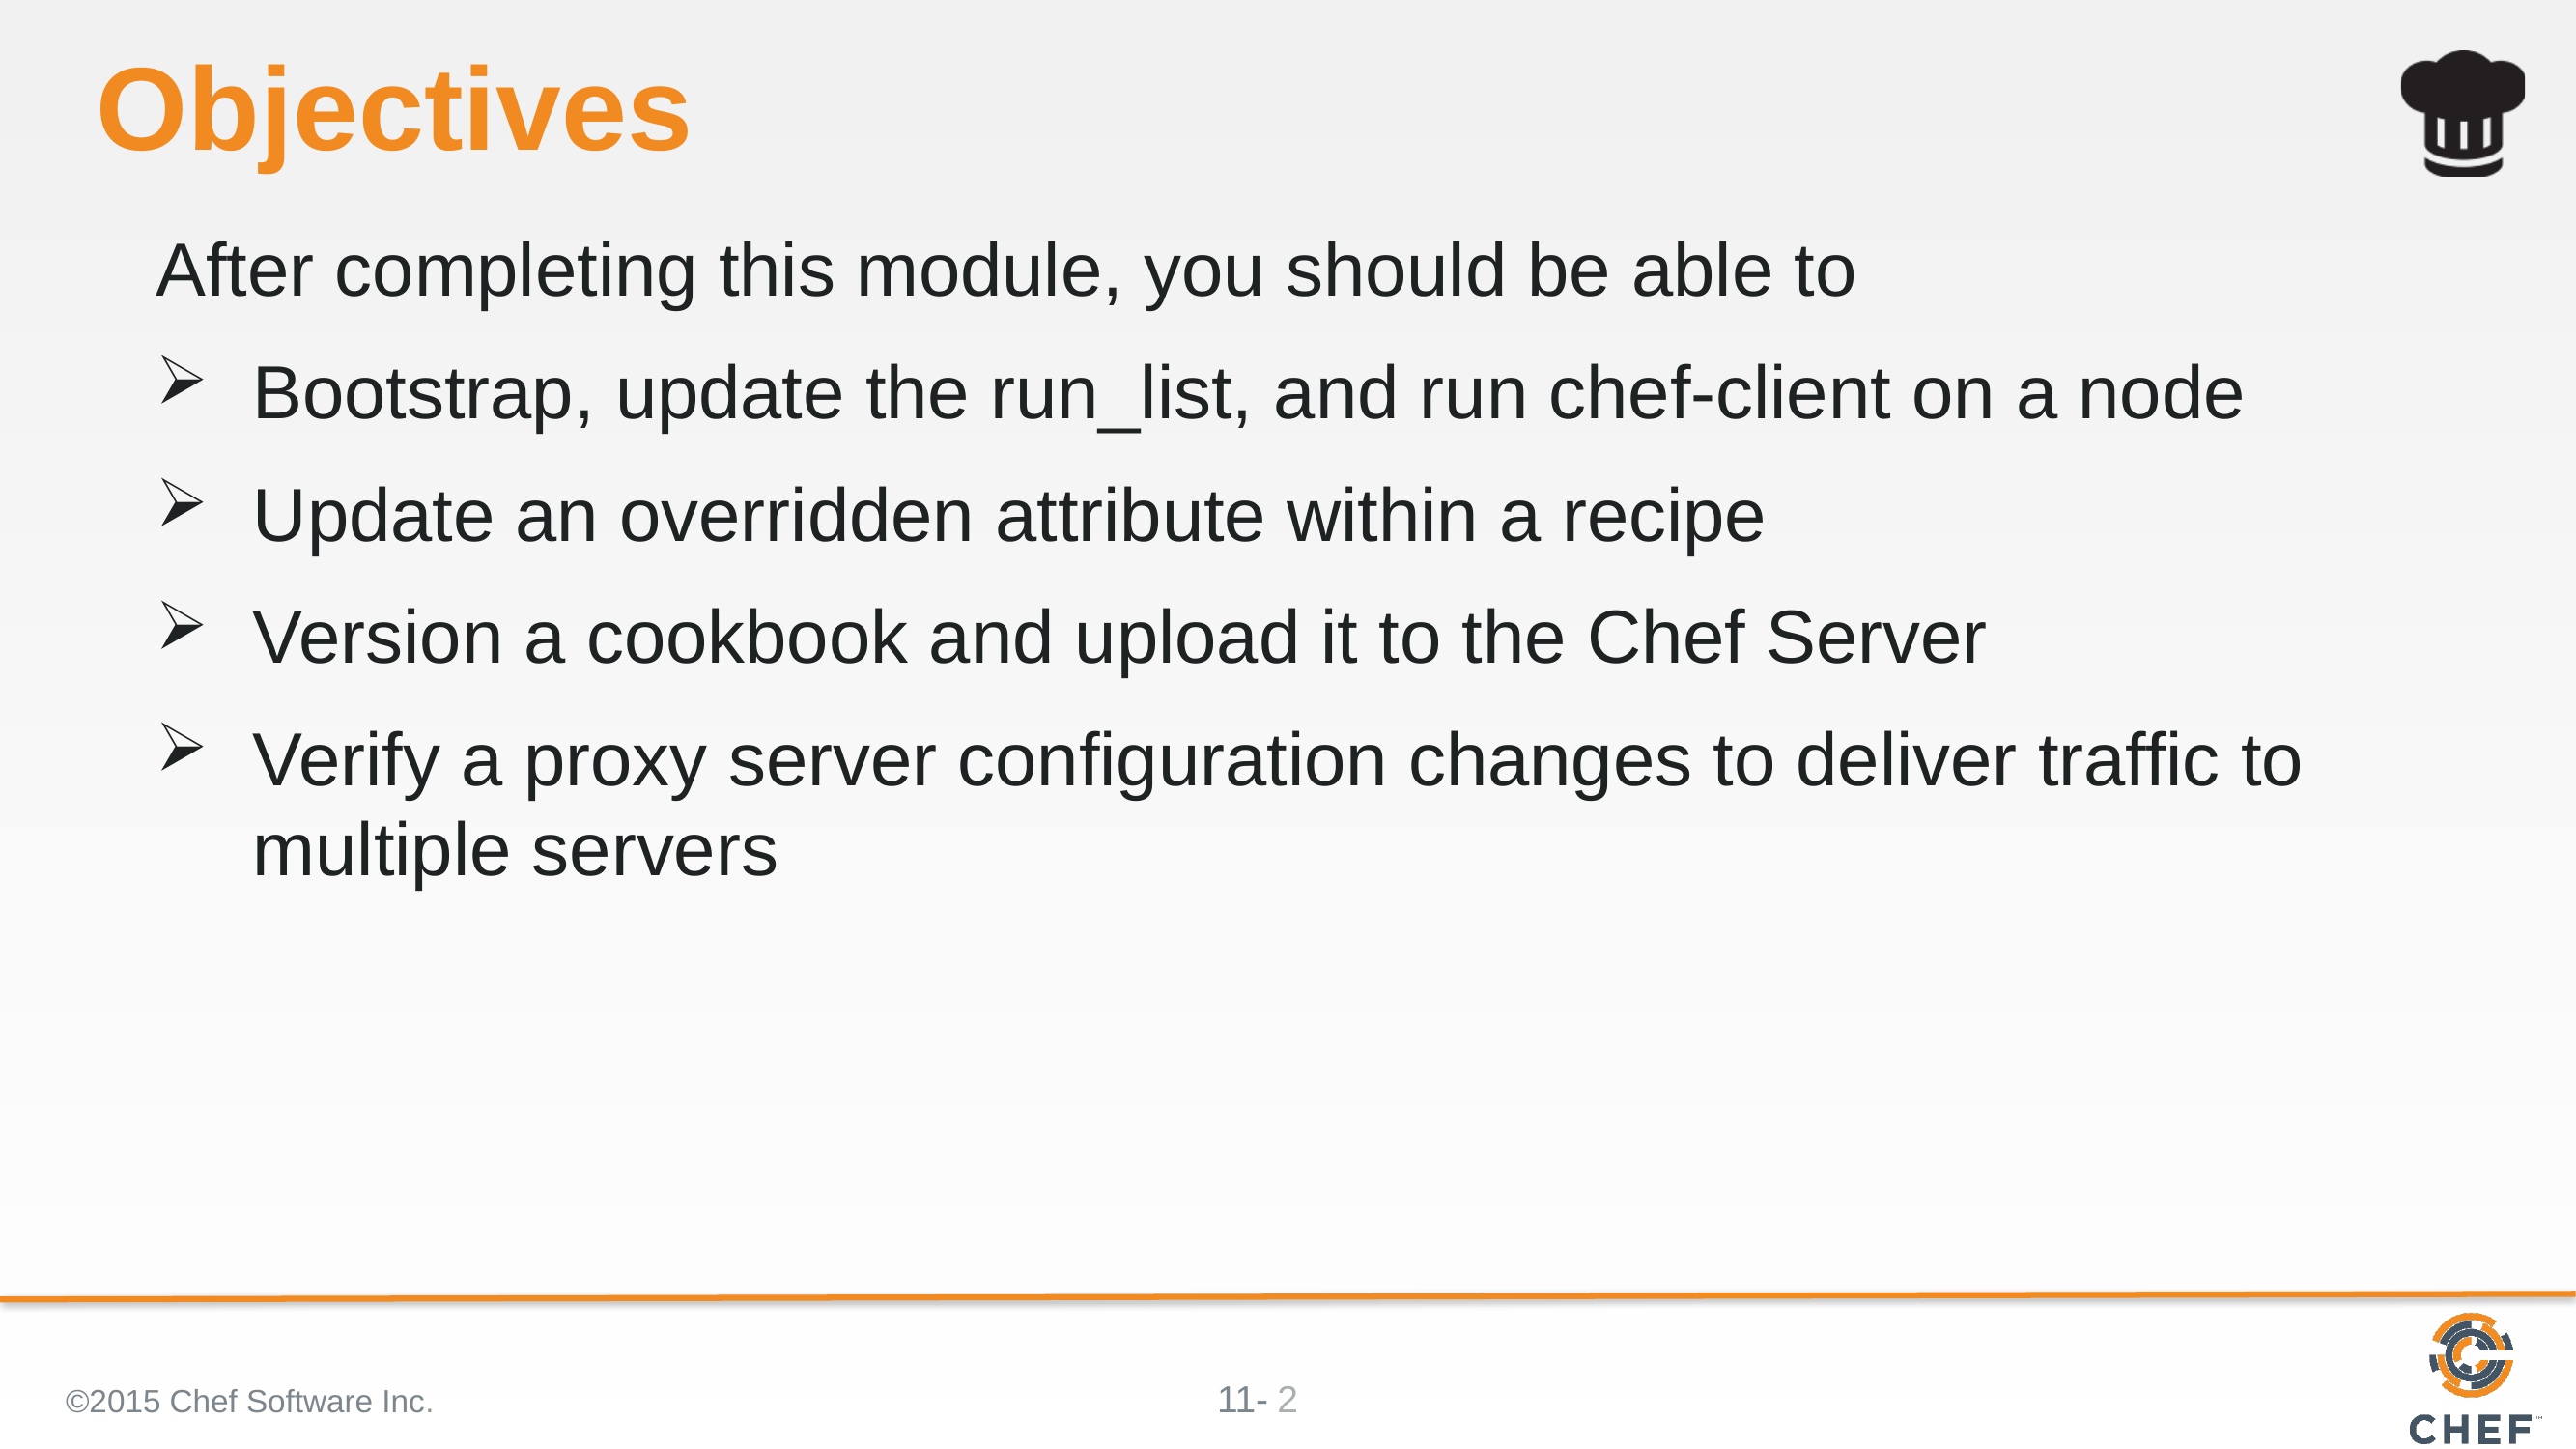

# Objectives
After completing this module, you should be able to
Bootstrap, update the run_list, and run chef-client on a node
Update an overridden attribute within a recipe
Version a cookbook and upload it to the Chef Server
Verify a proxy server configuration changes to deliver traffic to multiple servers
©2015 Chef Software Inc.
2